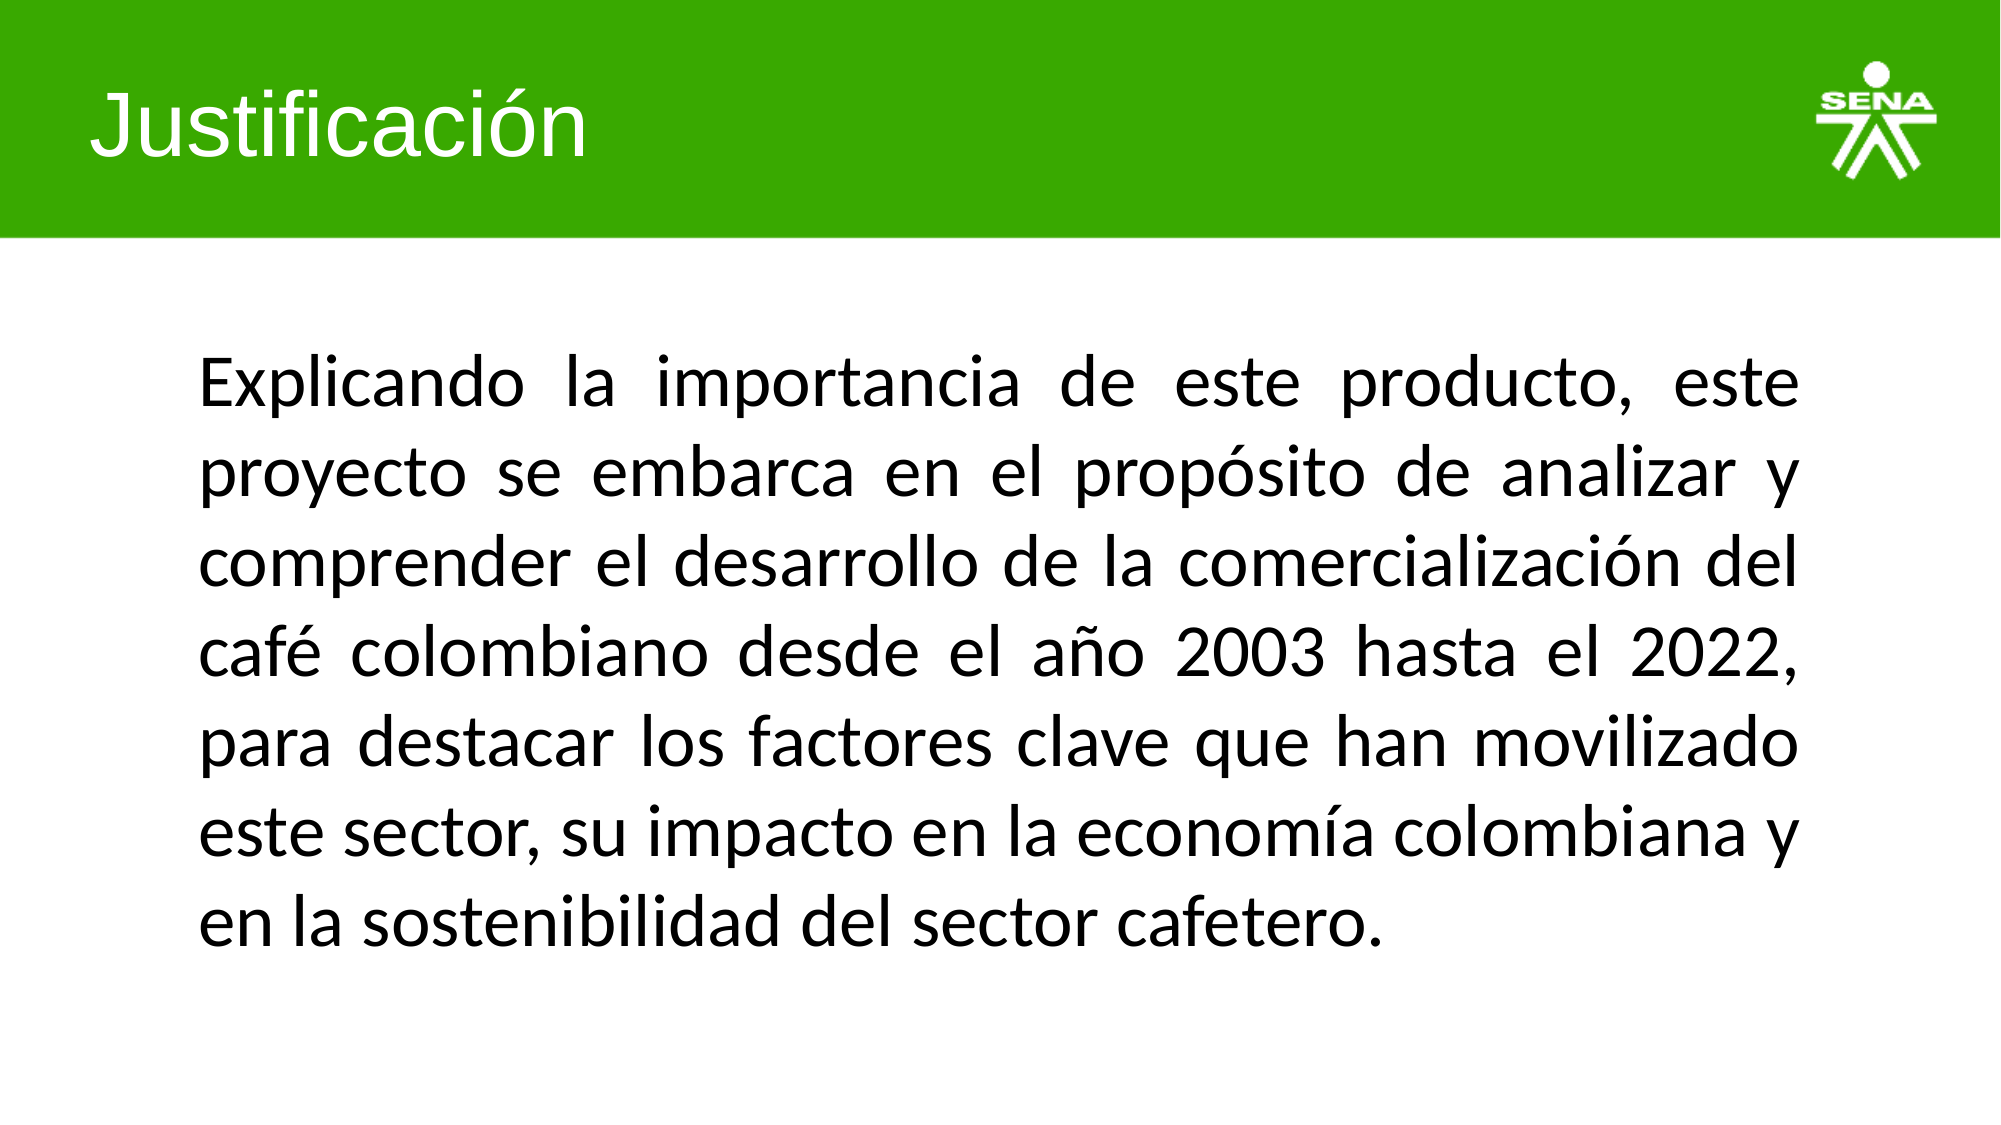

# Justificación
Explicando la importancia de este producto, este proyecto se embarca en el propósito de analizar y comprender el desarrollo de la comercialización del café colombiano desde el año 2003 hasta el 2022, para destacar los factores clave que han movilizado este sector, su impacto en la economía colombiana y en la sostenibilidad del sector cafetero.